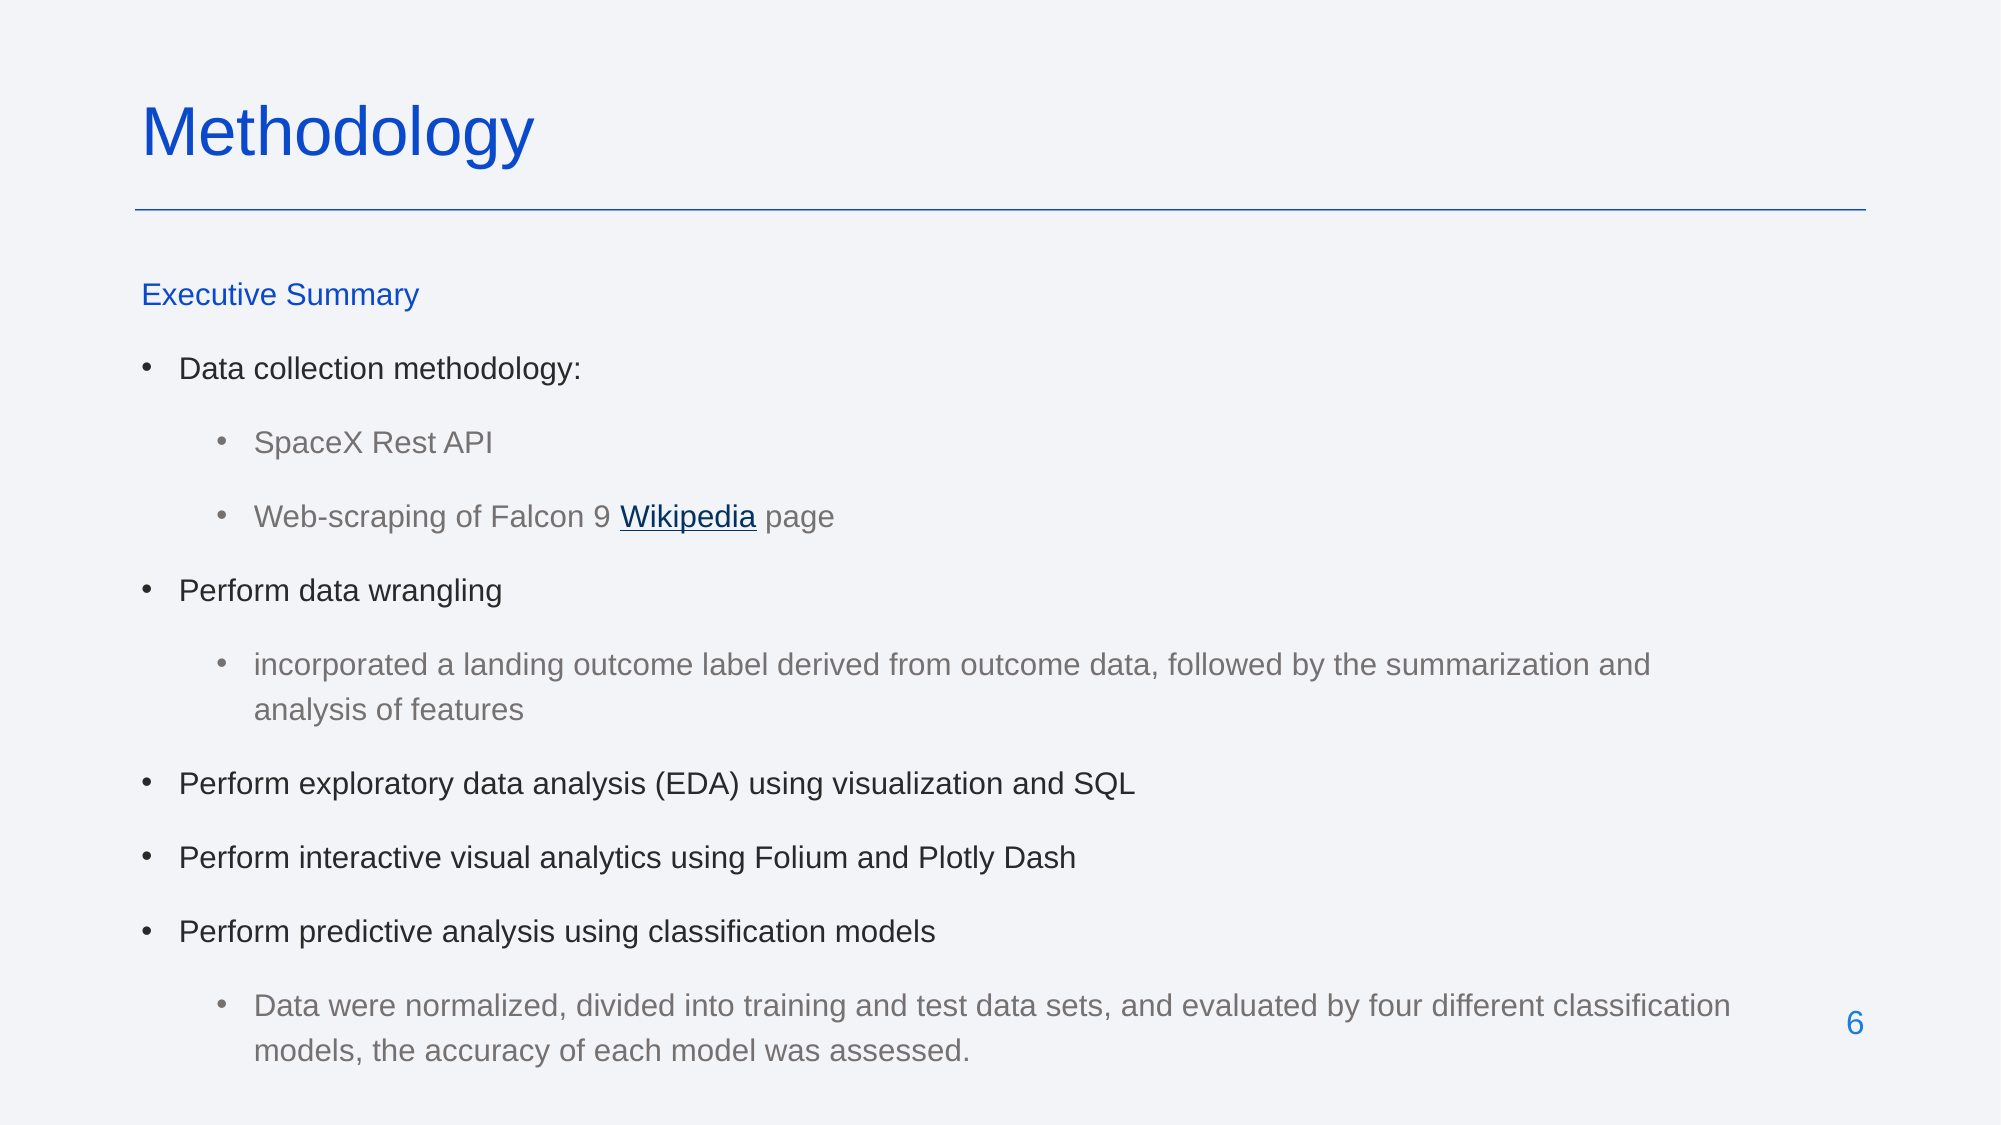

Methodology
Executive Summary
Data collection methodology:
SpaceX Rest API
Web-scraping of Falcon 9 Wikipedia page
Perform data wrangling
incorporated a landing outcome label derived from outcome data, followed by the summarization and analysis of features
Perform exploratory data analysis (EDA) using visualization and SQL
Perform interactive visual analytics using Folium and Plotly Dash
Perform predictive analysis using classification models
Data were normalized, divided into training and test data sets, and evaluated by four different classification models, the accuracy of each model was assessed.

6